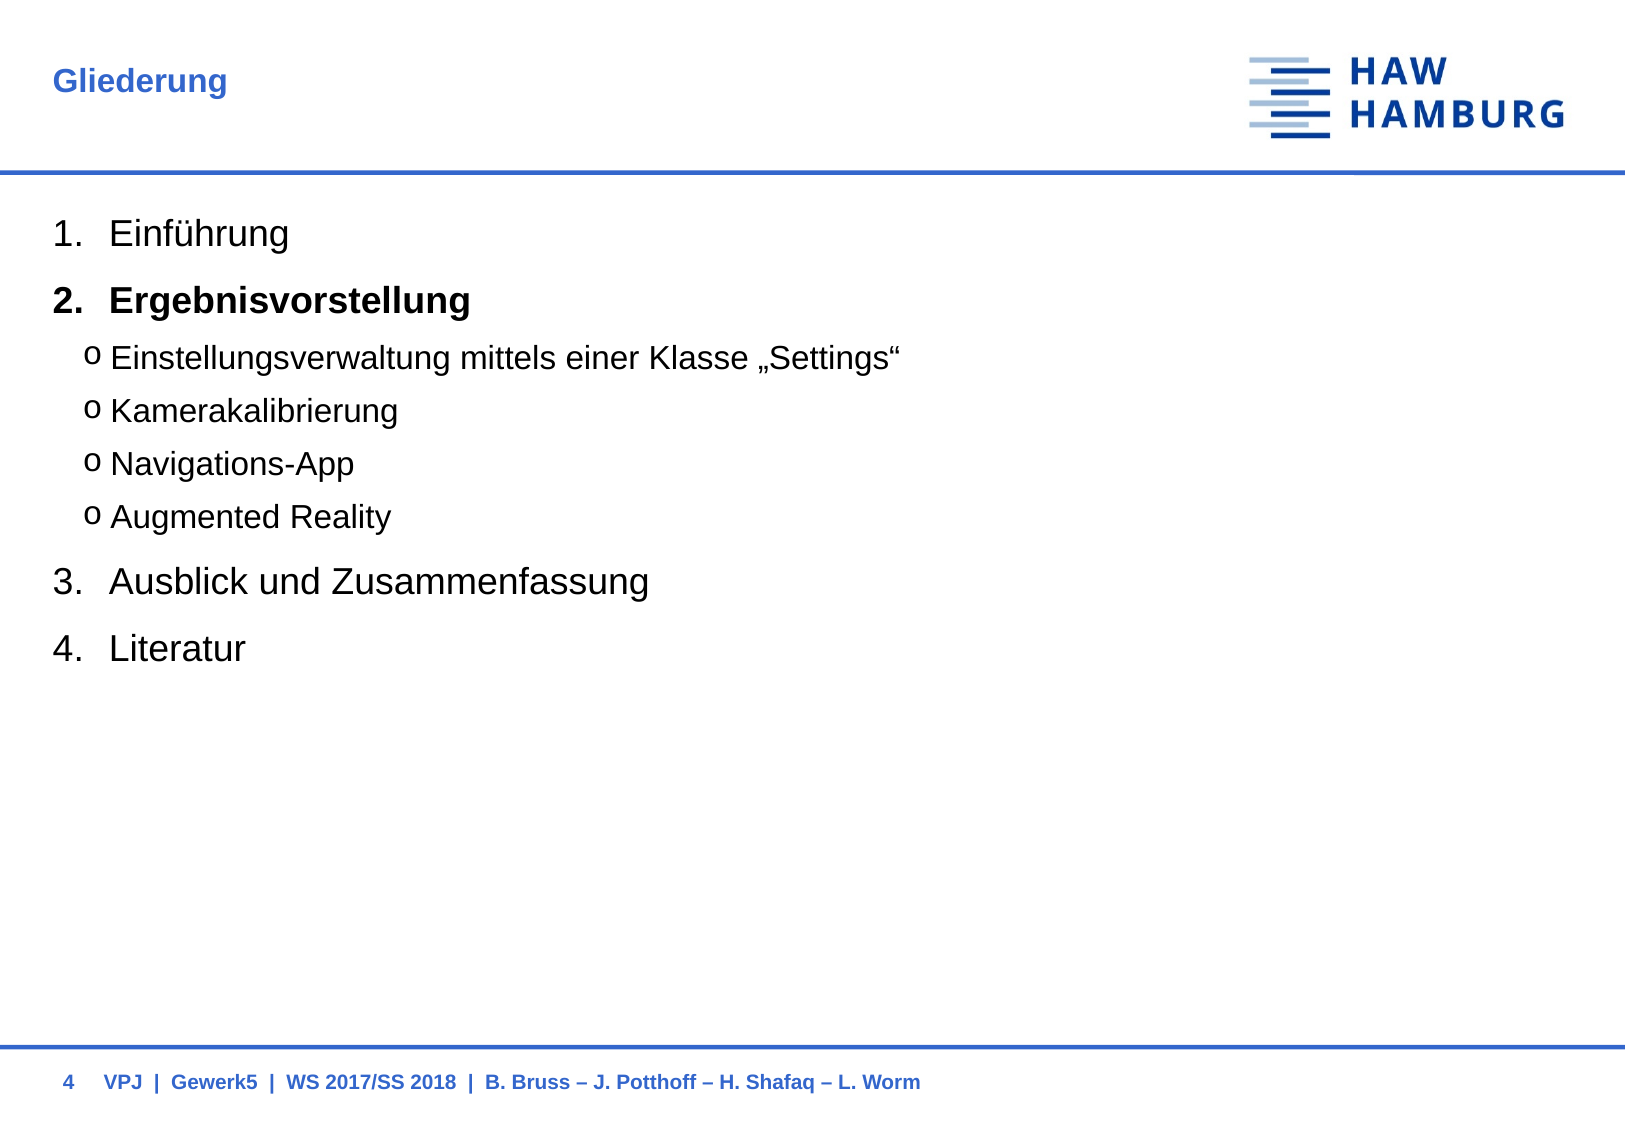

# Gliederung
Einführung
Ergebnisvorstellung
Einstellungsverwaltung mittels einer Klasse „Settings“
Kamerakalibrierung
Navigations-App
Augmented Reality
Ausblick und Zusammenfassung
Literatur
4
VPJ  |  Gewerk5  |  WS 2017/SS 2018  |  B. Bruss – J. Potthoff – H. Shafaq – L. Worm